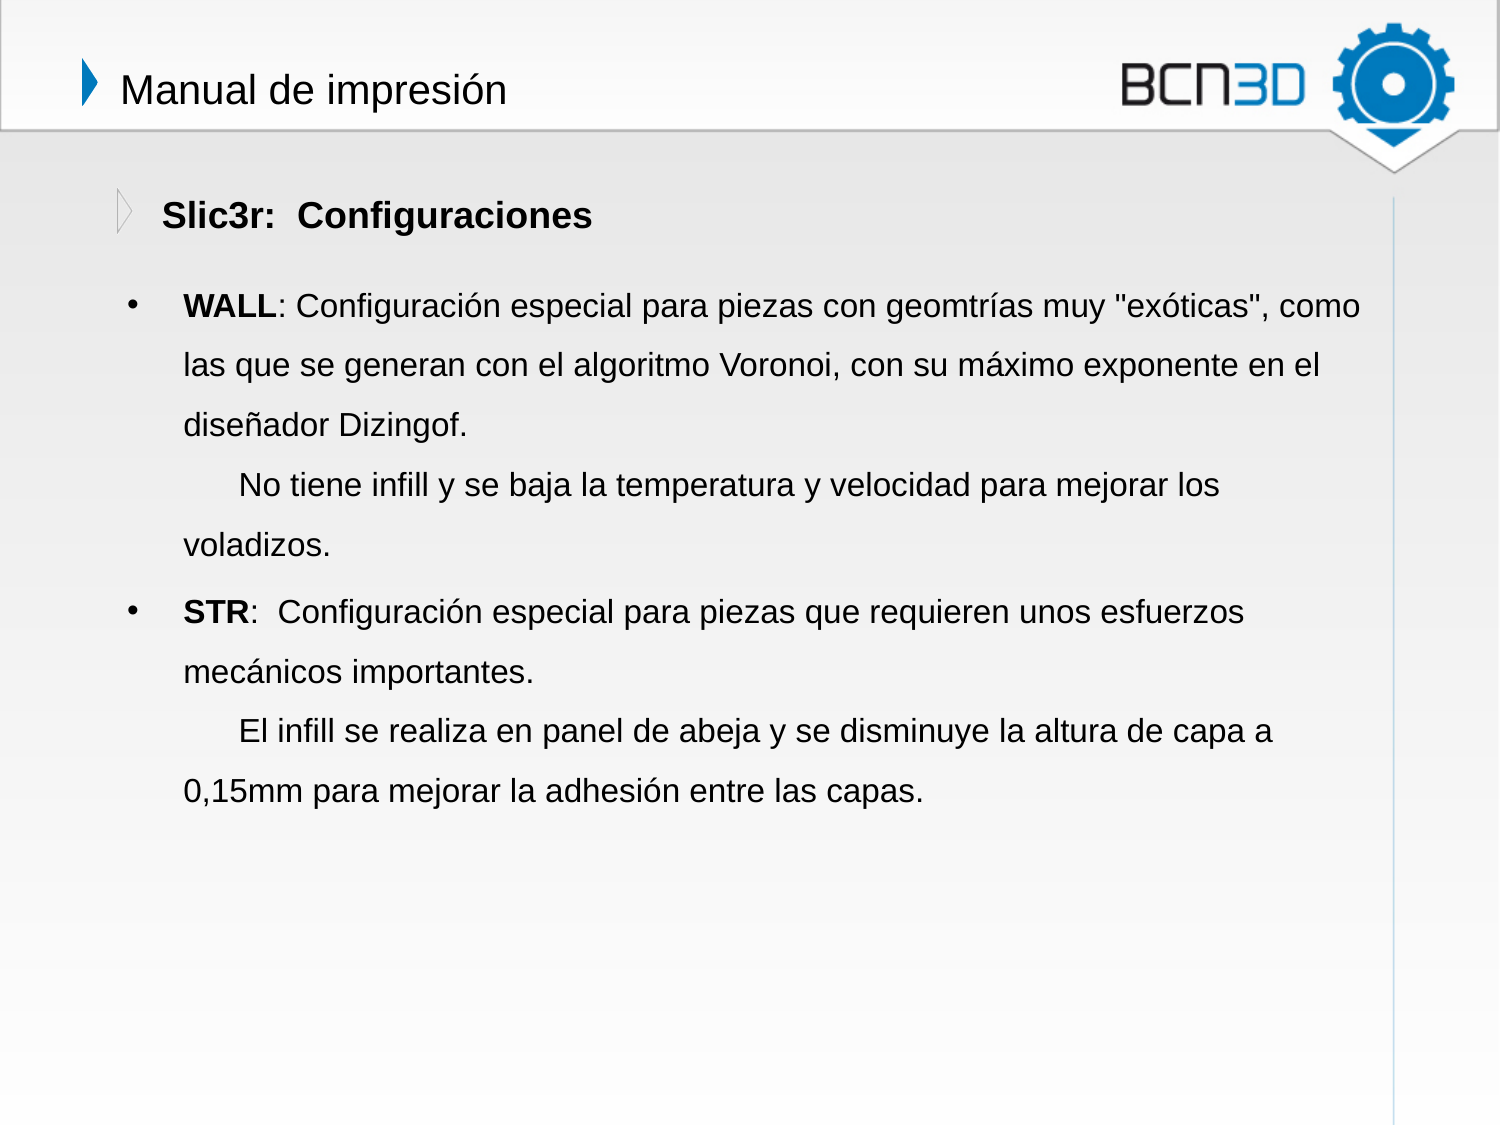

# Manual de impresión
Slic3r:  Configuraciones
WALL: Configuración especial para piezas con geomtrías muy "exóticas", como las que se generan con el algoritmo Voronoi, con su máximo exponente en el diseñador Dizingof. 
      No tiene infill y se baja la temperatura y velocidad para mejorar los voladizos.
STR:  Configuración especial para piezas que requieren unos esfuerzos mecánicos importantes. 
      El infill se realiza en panel de abeja y se disminuye la altura de capa a 0,15mm para mejorar la adhesión entre las capas.